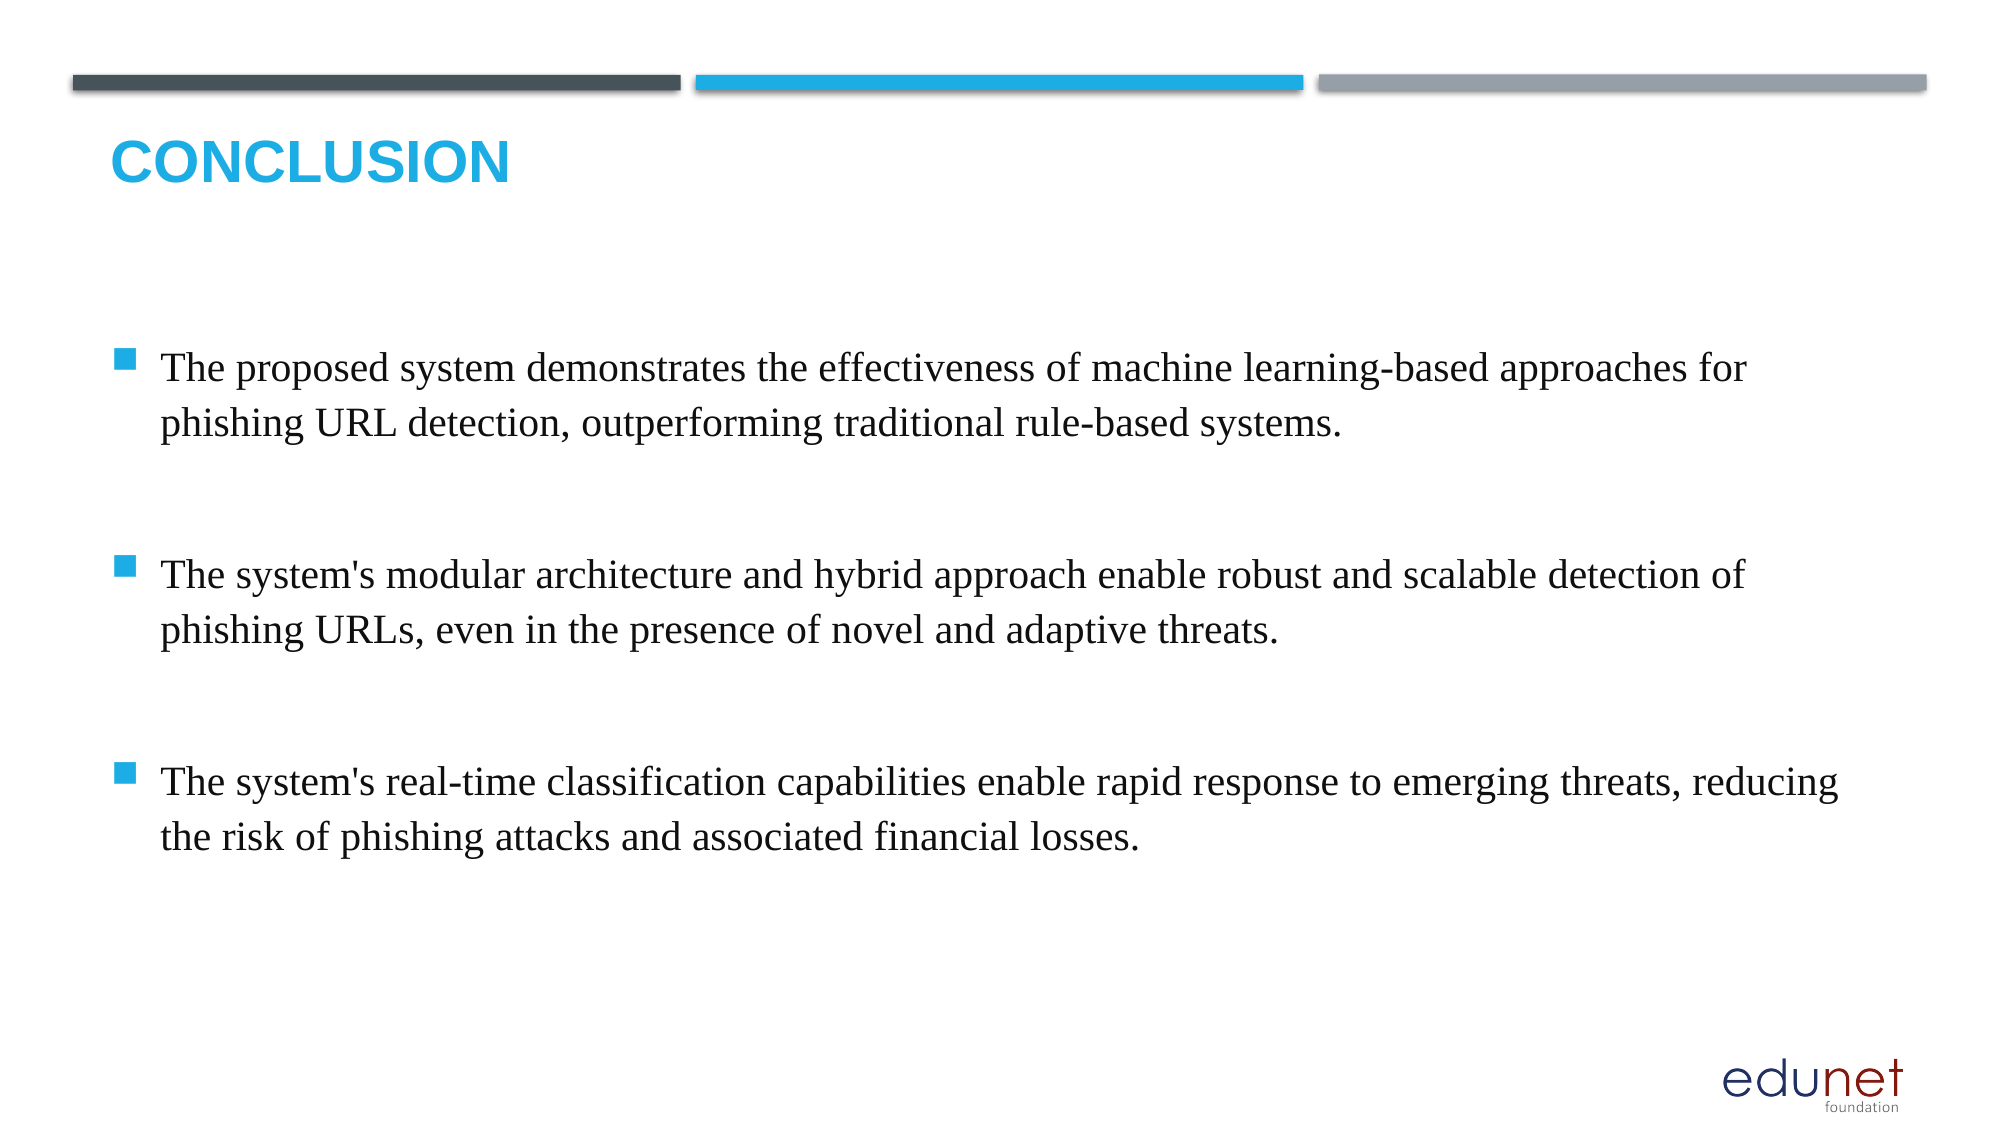

# Conclusion
The proposed system demonstrates the effectiveness of machine learning-based approaches for phishing URL detection, outperforming traditional rule-based systems.

The system's modular architecture and hybrid approach enable robust and scalable detection of phishing URLs, even in the presence of novel and adaptive threats.

The system's real-time classification capabilities enable rapid response to emerging threats, reducing the risk of phishing attacks and associated financial losses.